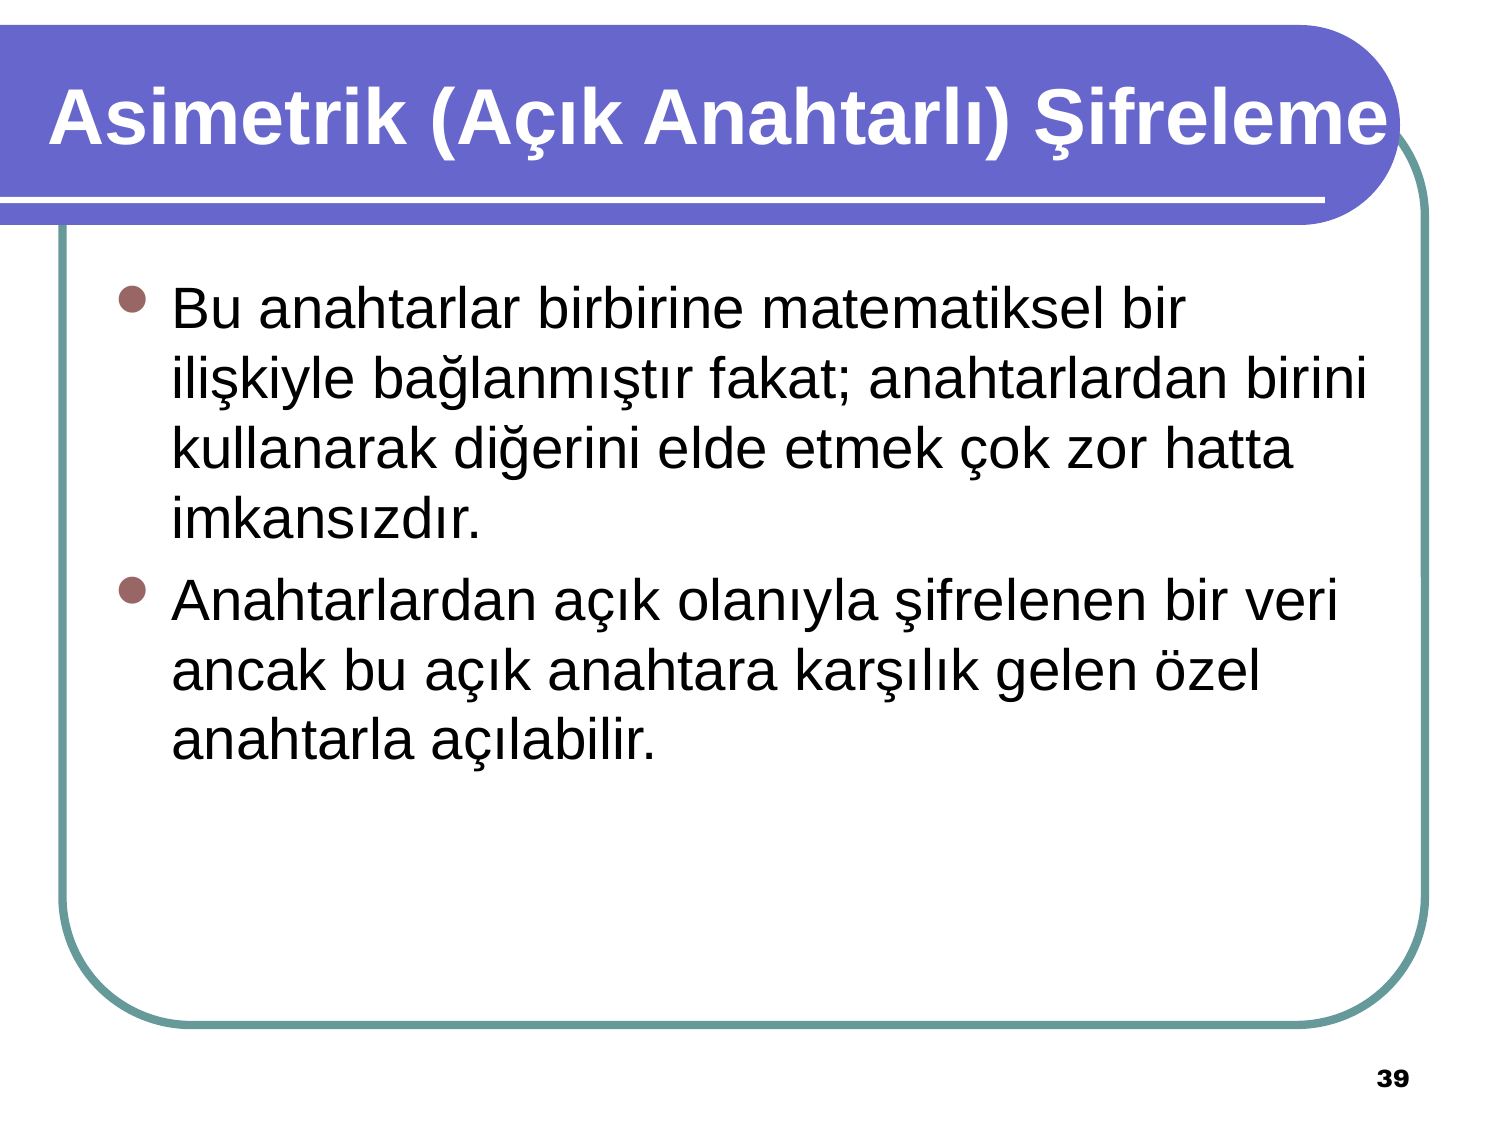

# Asimetrik (Açık Anahtarlı) Şifreleme
Bu anahtarlar birbirine matematiksel bir ilişkiyle bağlanmıştır fakat; anahtarlardan birini kullanarak diğerini elde etmek çok zor hatta imkansızdır.
Anahtarlardan açık olanıyla şifrelenen bir veri ancak bu açık anahtara karşılık gelen özel anahtarla açılabilir.

39